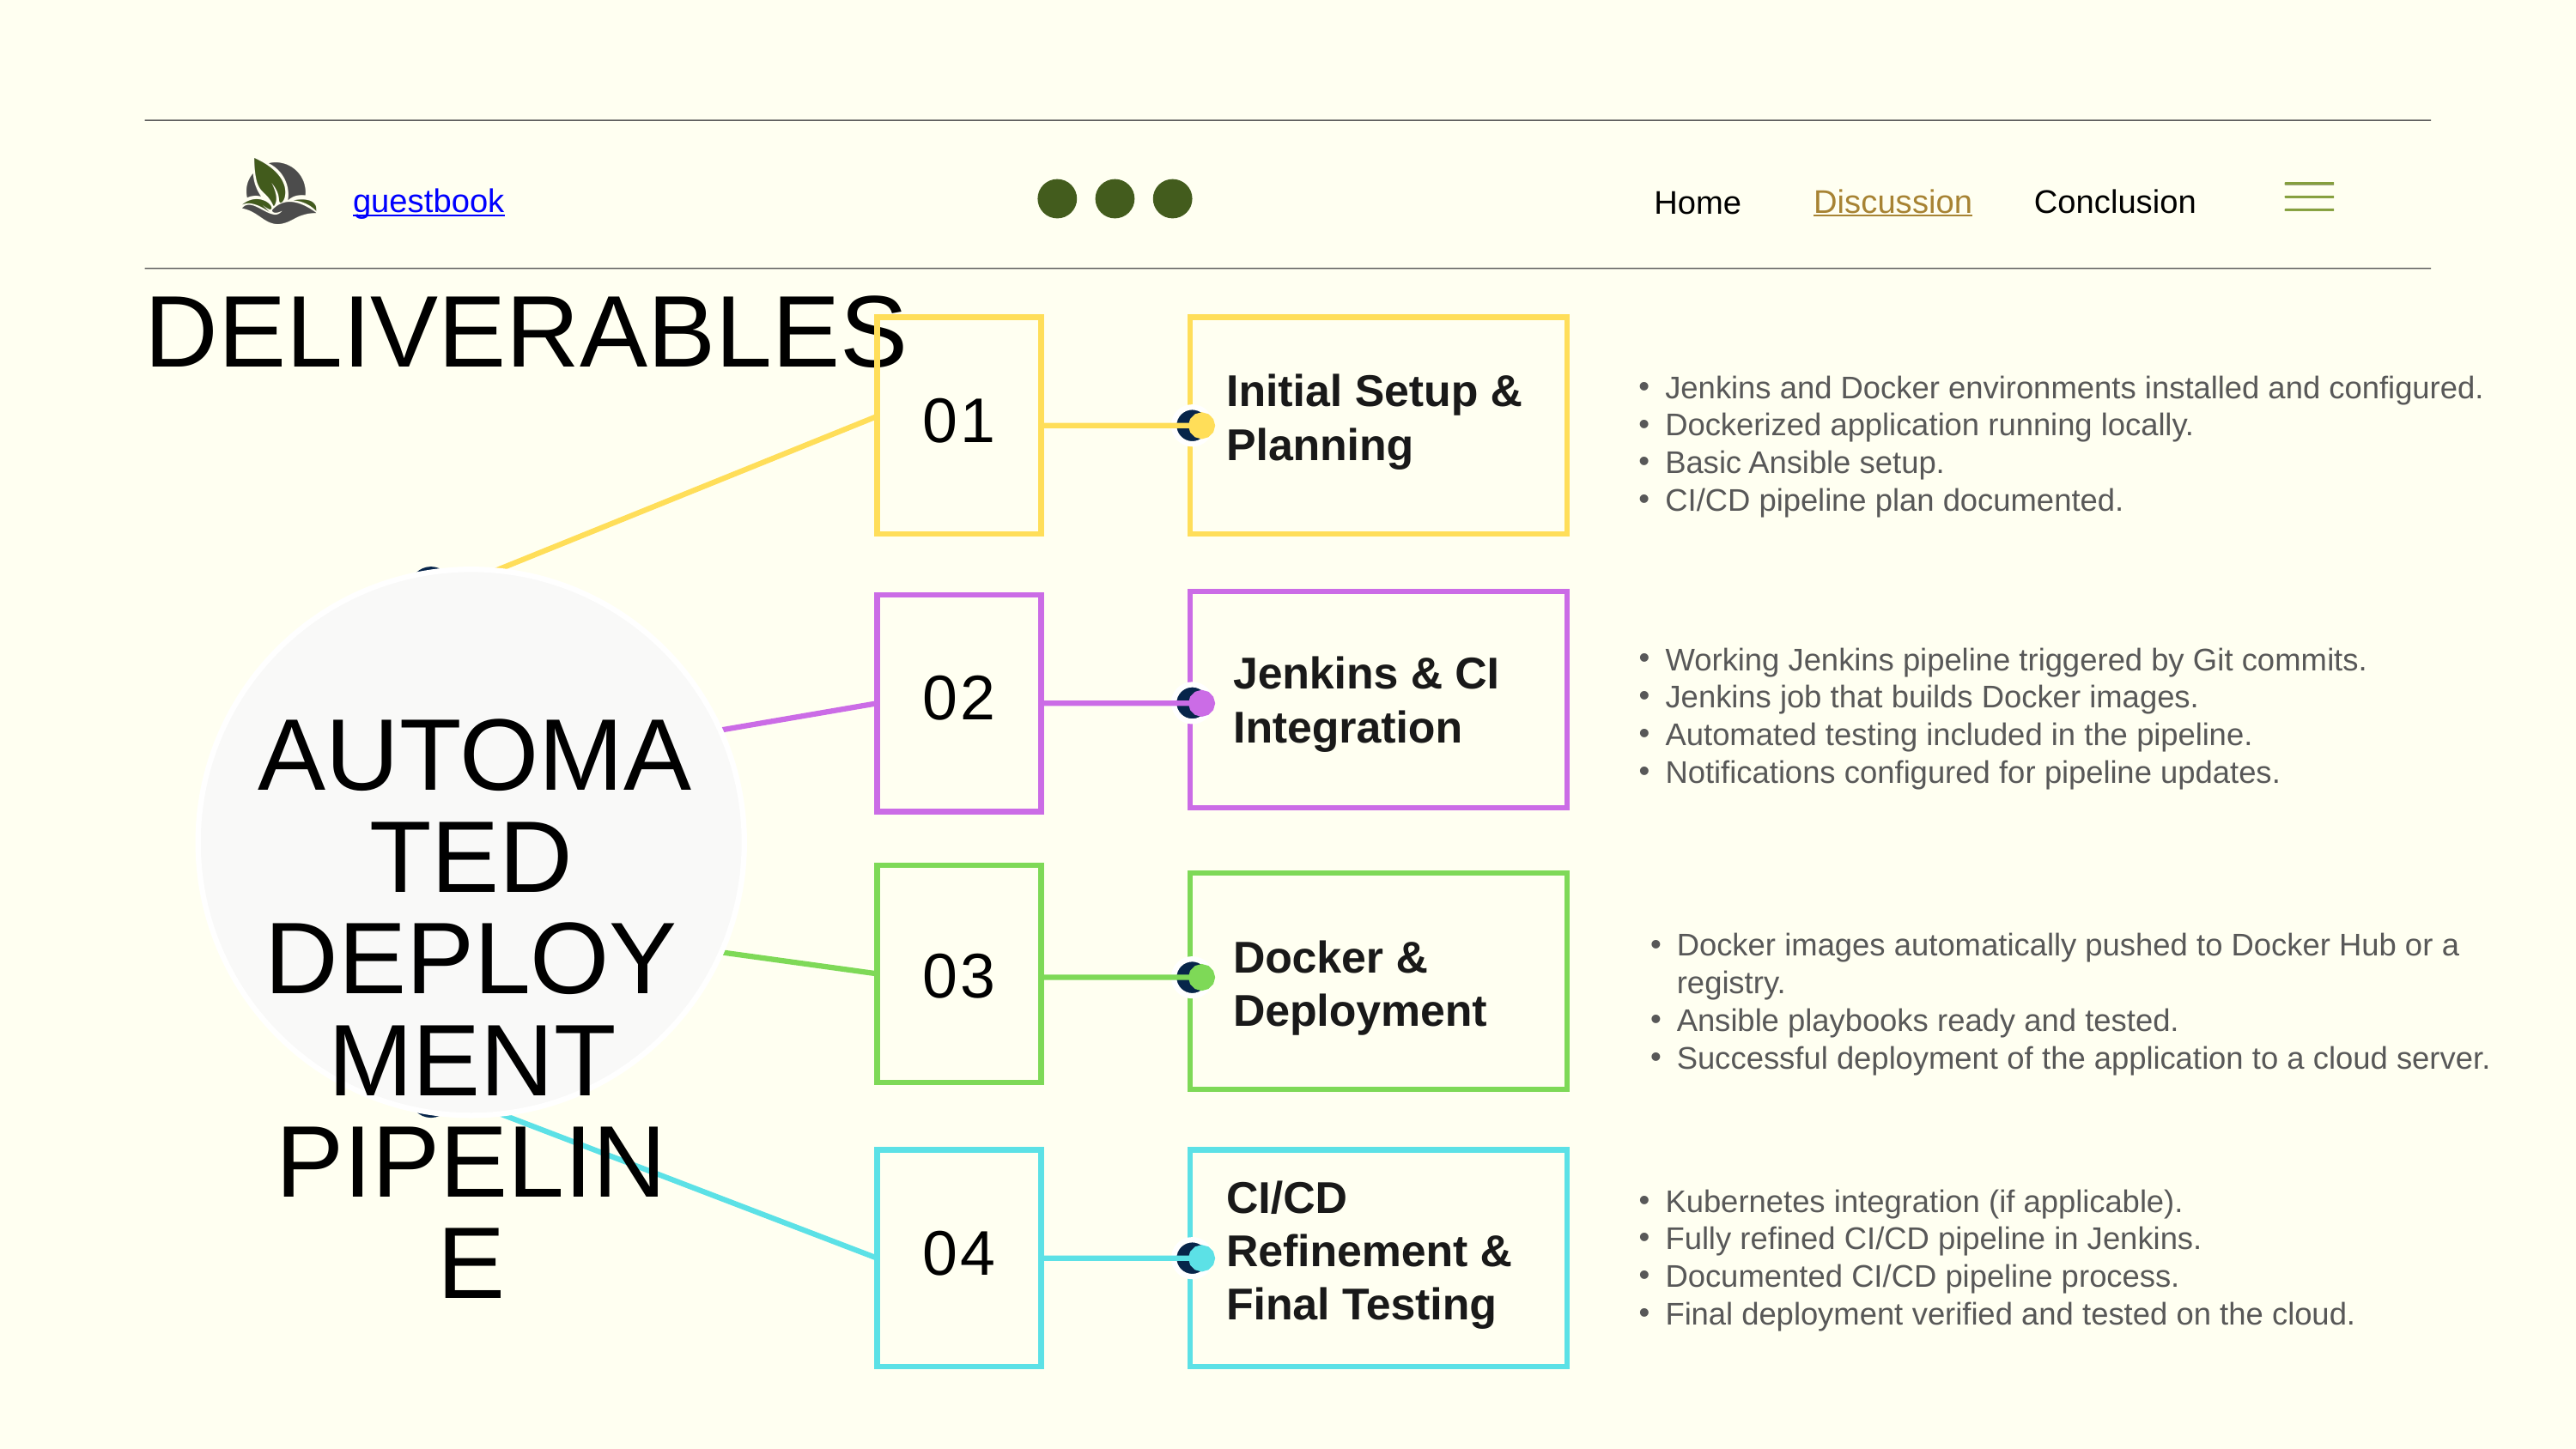

guestbook
Conclusion
Discussion
Home

DELIVERABLES

Initial Setup & Planning

Jenkins and Docker environments installed and configured.
Dockerized application running locally.
Basic Ansible setup.
CI/CD pipeline plan documented.
01

Working Jenkins pipeline triggered by Git commits.
Jenkins job that builds Docker images.
Automated testing included in the pipeline.
Notifications configured for pipeline updates.
Jenkins & CI Integration
02

AUTOMATED DEPLOYMENT PIPELINE

Docker images automatically pushed to Docker Hub or a registry.
Ansible playbooks ready and tested.
Successful deployment of the application to a cloud server.
Docker & Deployment

03

CI/CD Refinement & Final Testing

Kubernetes integration (if applicable).
Fully refined CI/CD pipeline in Jenkins.
Documented CI/CD pipeline process.
Final deployment verified and tested on the cloud.
04